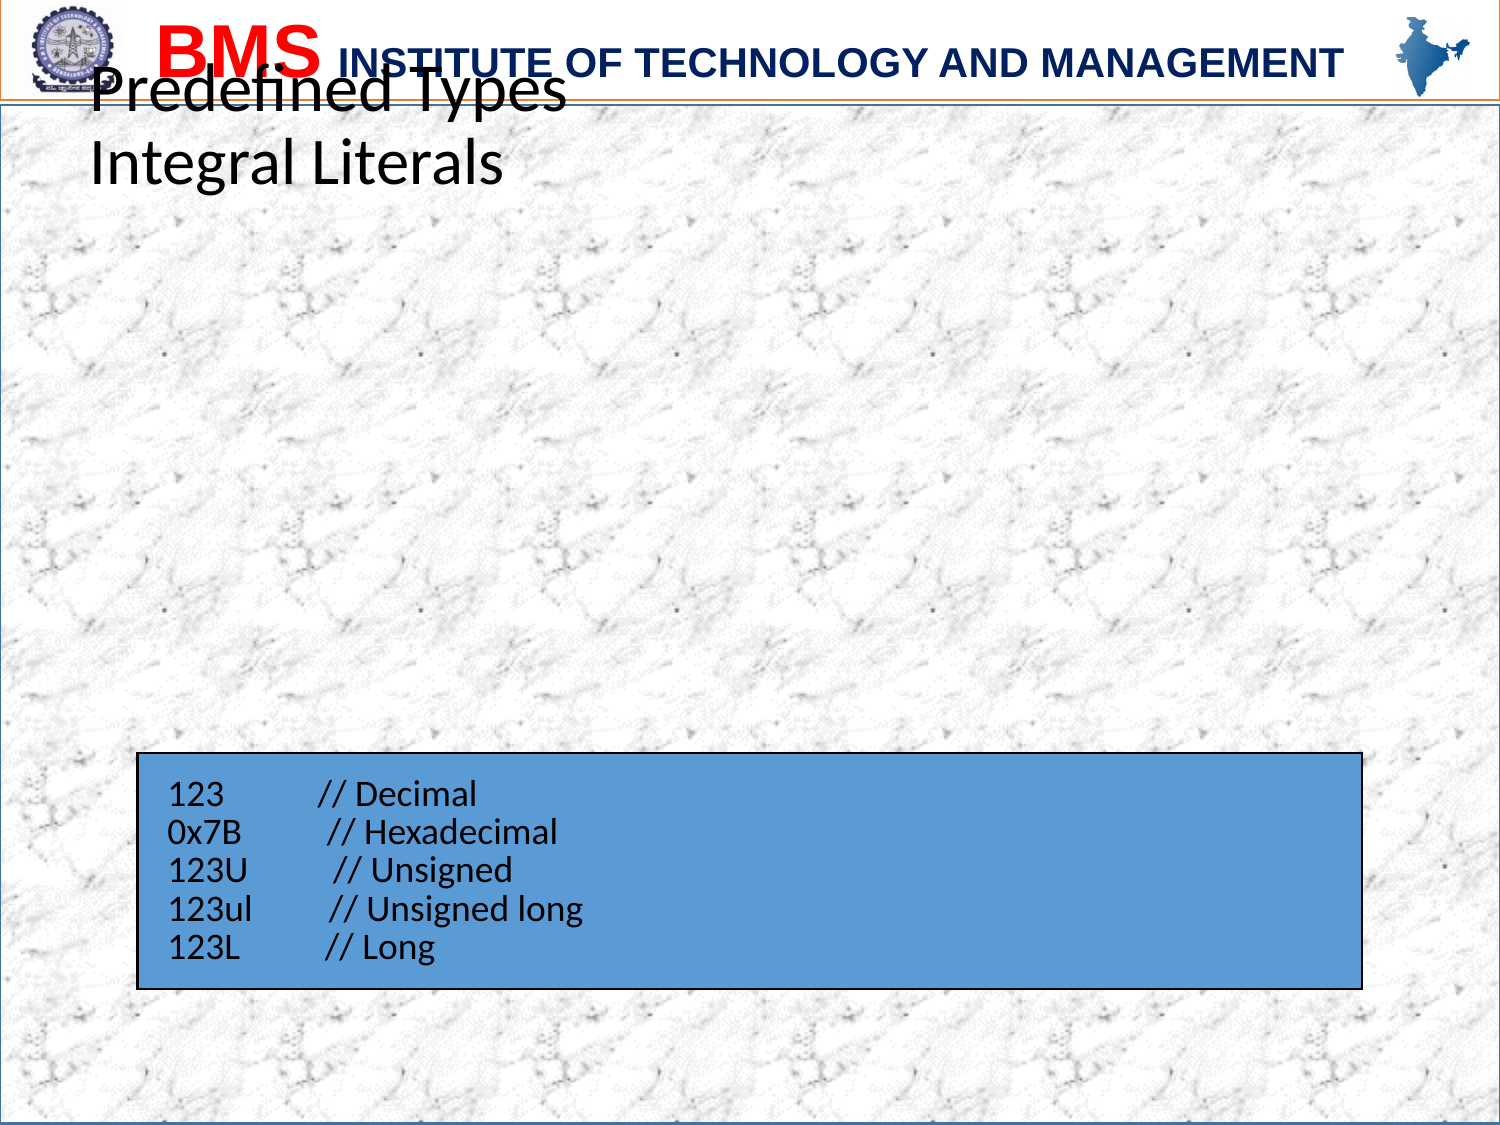

# Predefined Types Integral Literals
Integer literals can be expressed as decimal
or hexadecimal
U or u: uint or ulong
L or l: long or ulong
UL or ul: ulong
123           // Decimal
0x7B          // Hexadecimal
123U          // Unsigned
123ul         // Unsigned long
123L          // Long